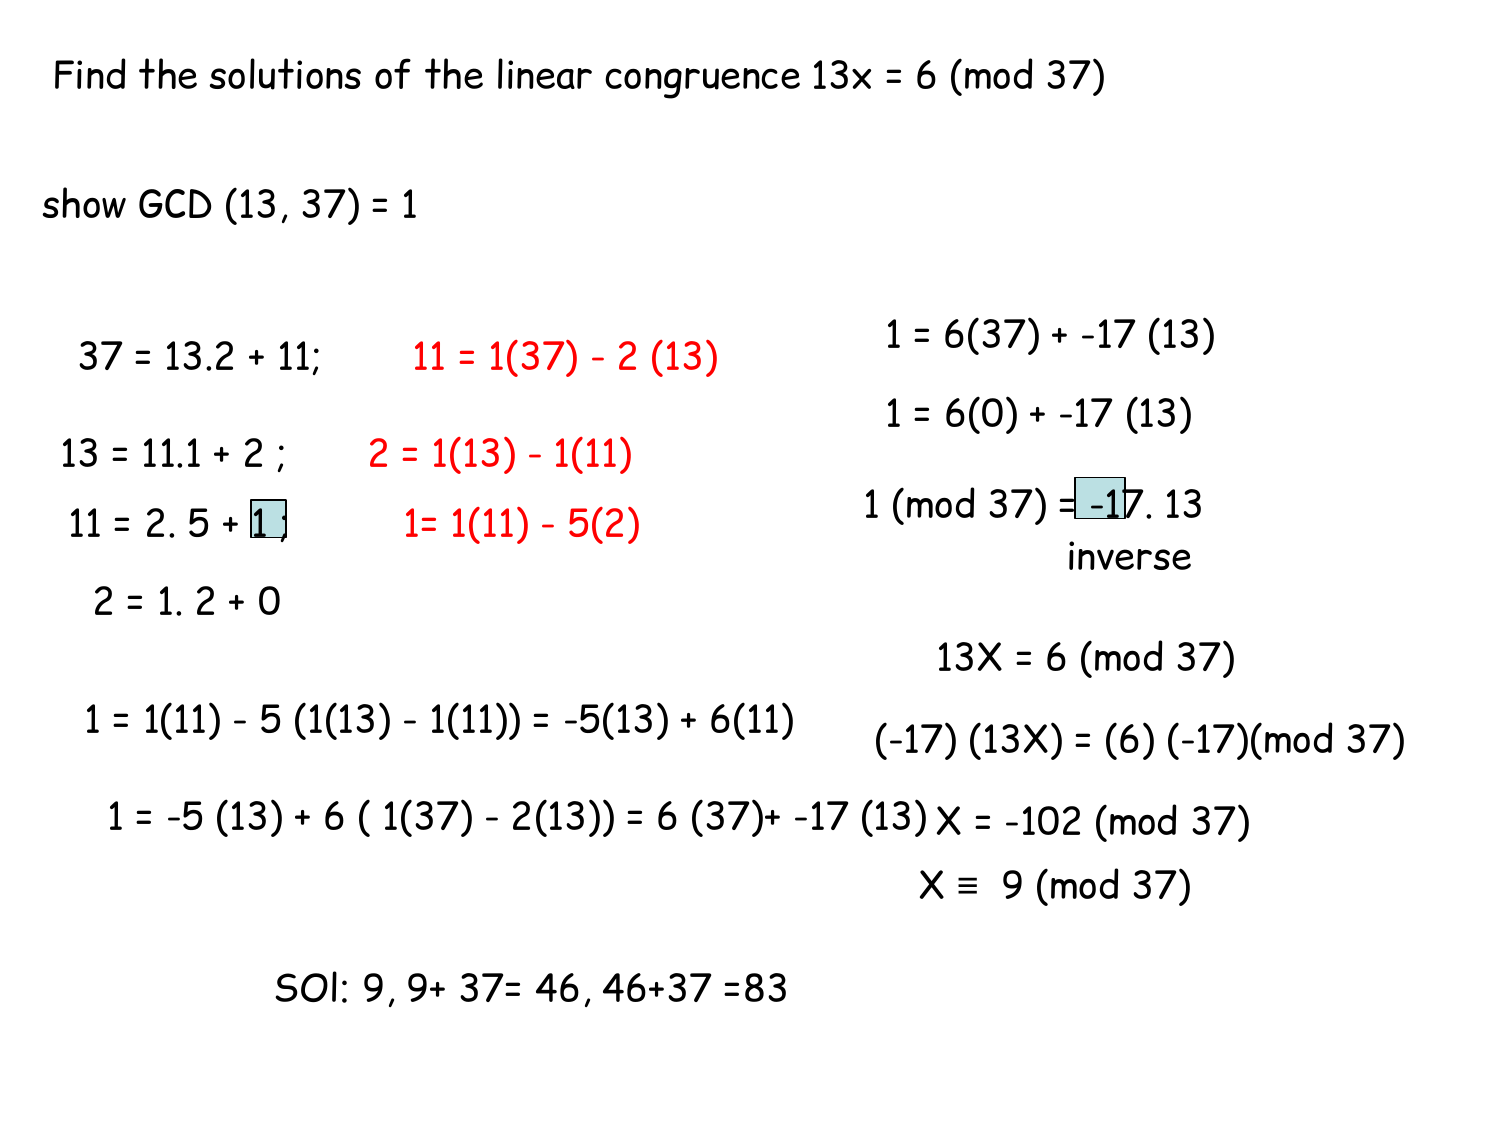

Find the solutions of the linear congruence 13x = 6 (mod 37)
show GCD (13, 37) = 1
1 = 6(37) + -17 (13)
37 = 13.2 + 11;        11 = 1(37) - 2 (13)
1 = 6(0) + -17 (13)
13 = 11.1 + 2 ;       2 = 1(13) - 1(11)
1 (mod 37) = -17. 13

11 = 2. 5 + 1 ;          1= 1(11) - 5(2)

inverse
2 = 1. 2 + 0
13X = 6 (mod 37)
1 = 1(11) - 5 (1(13) - 1(11)) = -5(13) + 6(11)
(-17) (13X) = (6) (-17)(mod 37)
1 = -5 (13) + 6 ( 1(37) - 2(13)) = 6 (37)+ -17 (13)
X = -102 (mod 37)
X ≡  9 (mod 37)
SOl: 9, 9+ 37= 46, 46+37 =83